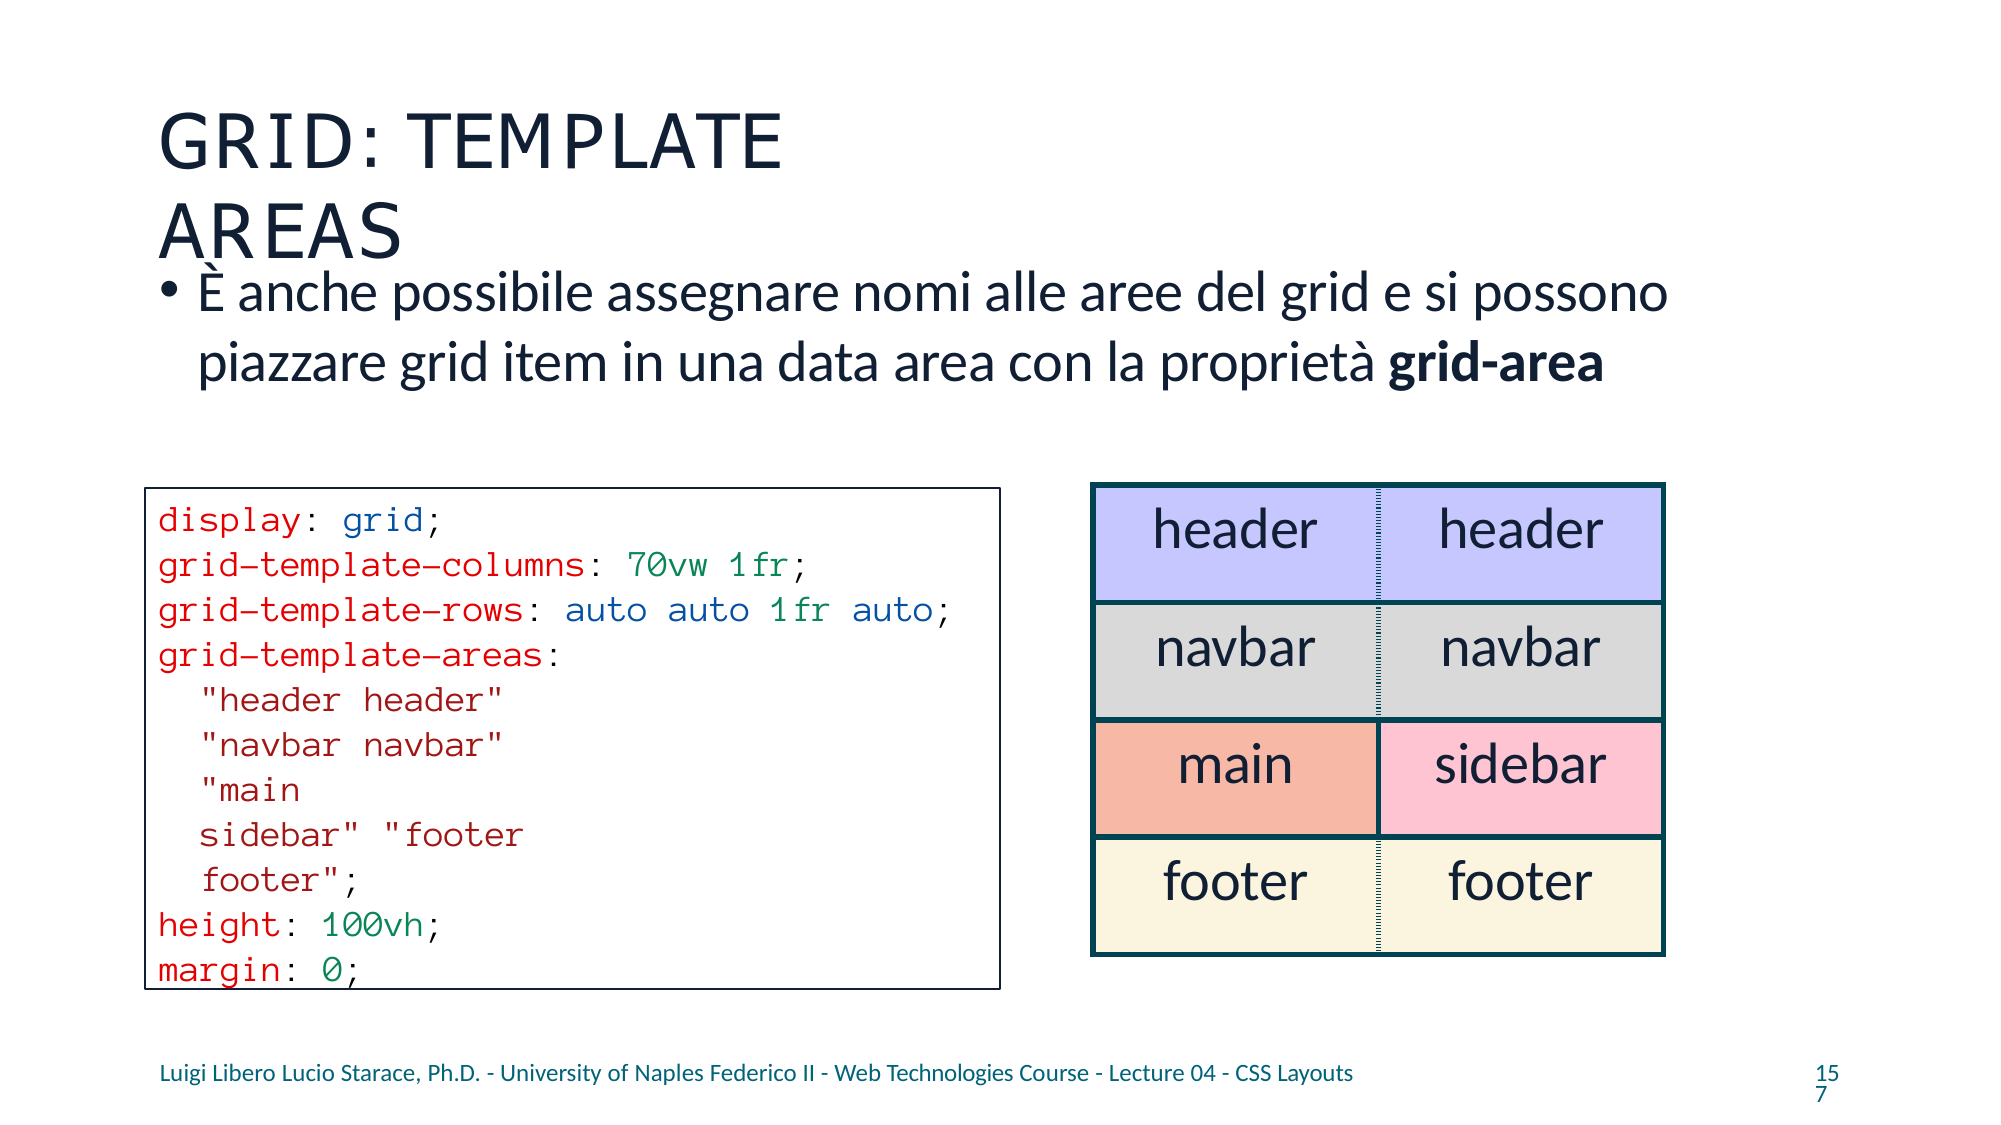

# GRID: TEMPLATE AREAS
È anche possibile assegnare nomi alle aree del grid e si possono piazzare grid item in una data area con la proprietà grid-area
| header | header |
| --- | --- |
| navbar | navbar |
| main | sidebar |
| footer | footer |
display: grid;
grid-template-columns: 70vw 1fr;
grid-template-rows: auto auto 1fr auto; grid-template-areas:
"header header" "navbar navbar" "main	sidebar" "footer footer";
height: 100vh; margin: 0;
Luigi Libero Lucio Starace, Ph.D. - University of Naples Federico II - Web Technologies Course - Lecture 04 - CSS Layouts
157